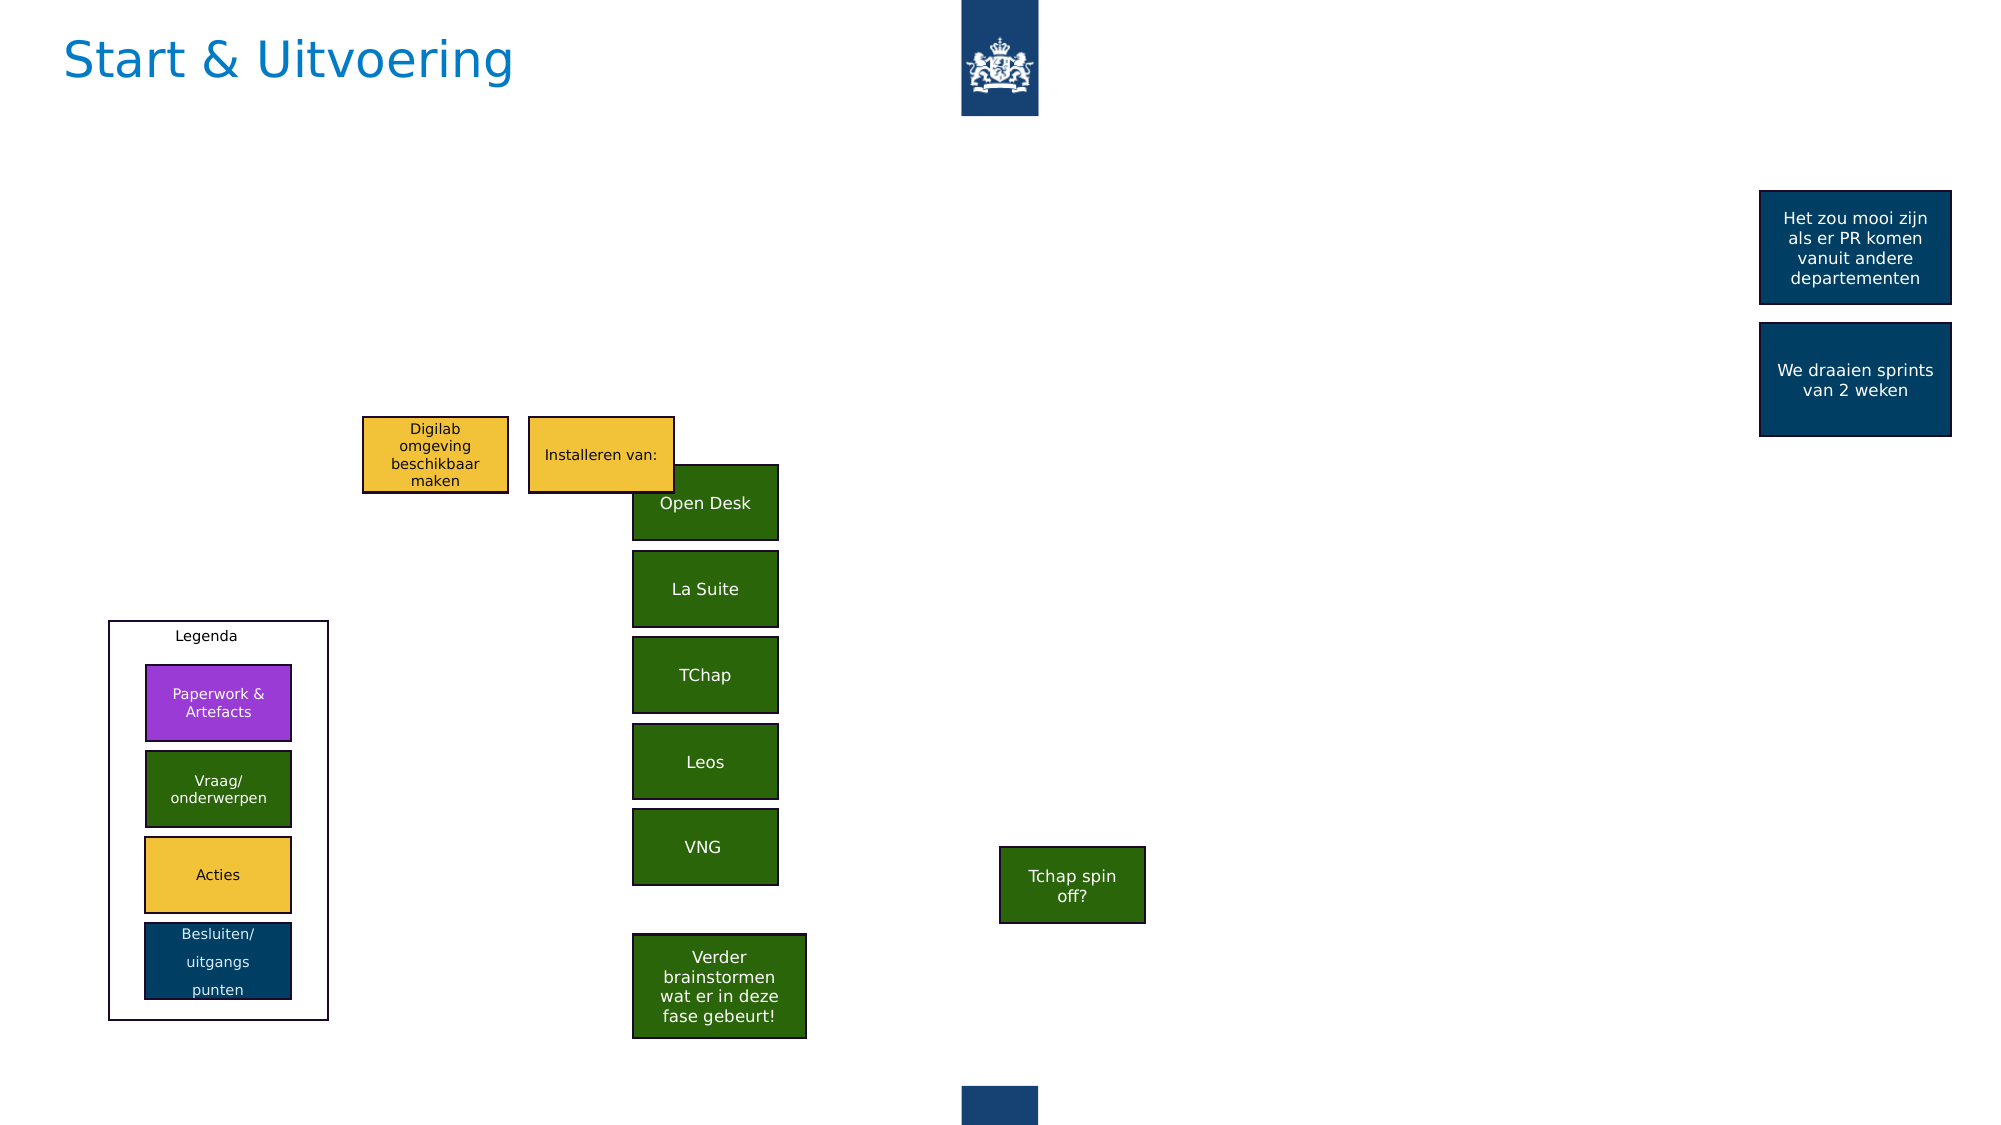

# Start & Uitvoering
Het zou mooi zijn als er PR komen vanuit andere departementen
We draaien sprints van 2 weken
Digilab omgeving beschikbaar maken
Installeren van:
Open Desk
La Suite
Legenda

TChap
Paperwork & Artefacts
Leos
Vraag/onderwerpen
VNG
Acties
Tchap spin off?
Besluiten/
uitgangs
punten
Verder brainstormen wat er in deze fase gebeurt!